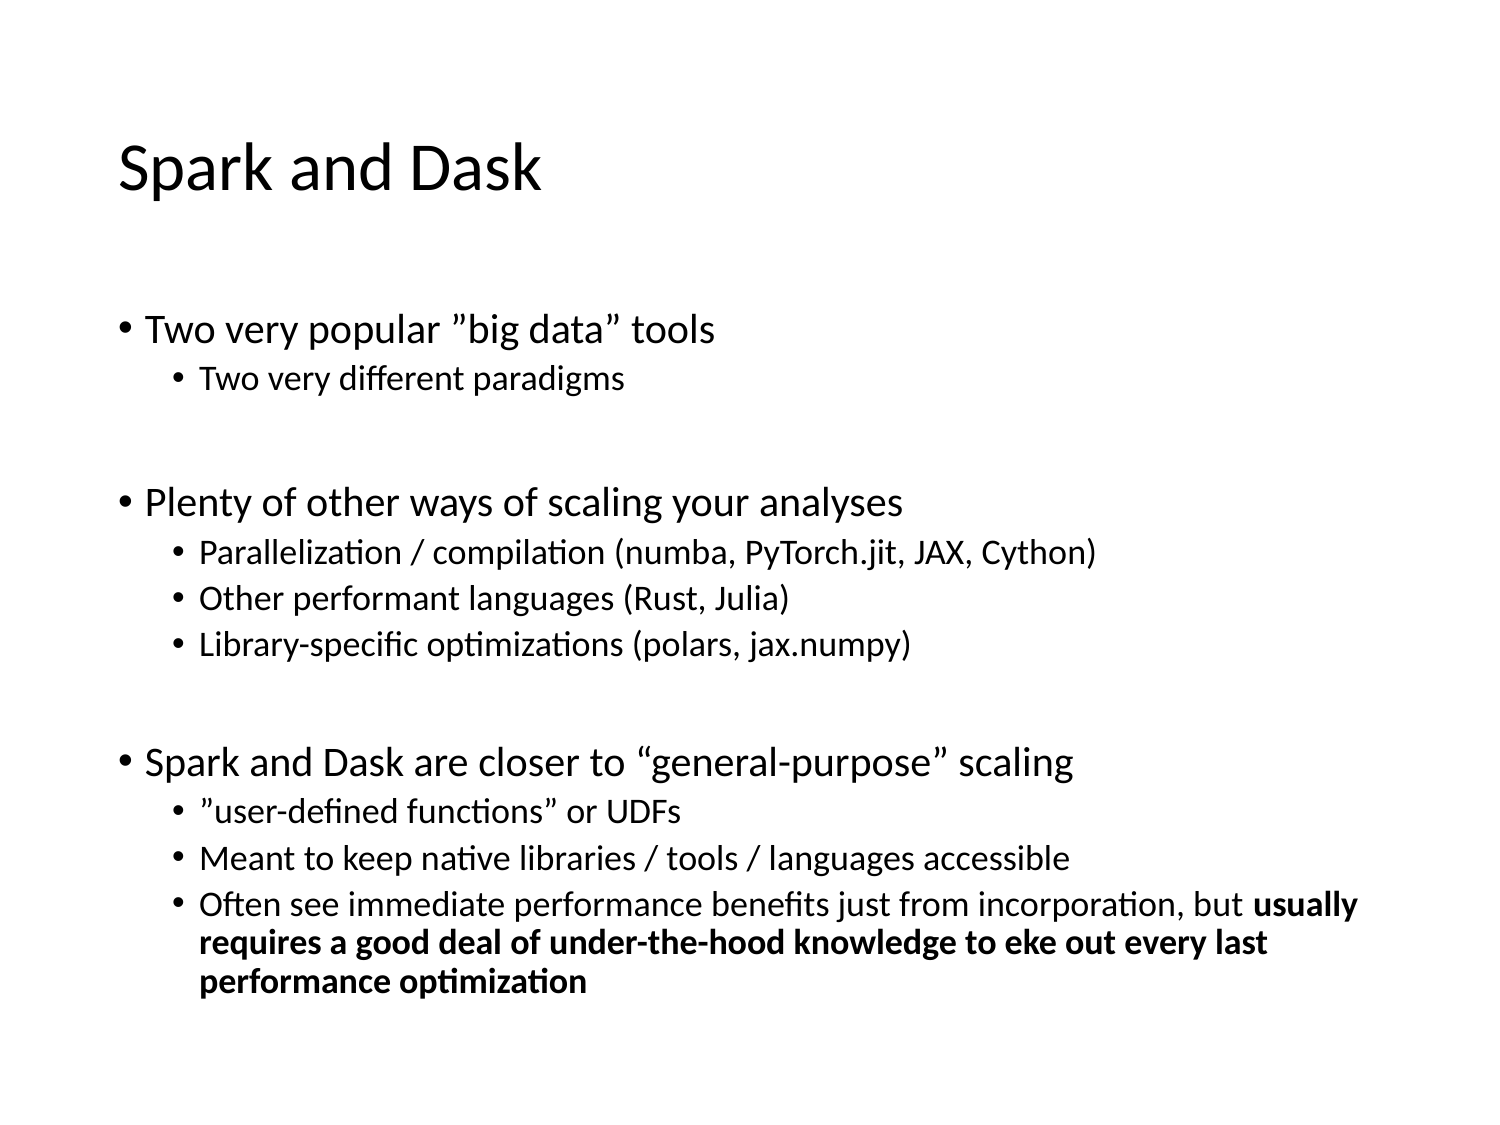

# Spark and Dask
Two very popular ”big data” tools
Two very different paradigms

Plenty of other ways of scaling your analyses
Parallelization / compilation (numba, PyTorch.jit, JAX, Cython)
Other performant languages (Rust, Julia)
Library-specific optimizations (polars, jax.numpy)

Spark and Dask are closer to “general-purpose” scaling
”user-defined functions” or UDFs
Meant to keep native libraries / tools / languages accessible
Often see immediate performance benefits just from incorporation, but usually requires a good deal of under-the-hood knowledge to eke out every last performance optimization